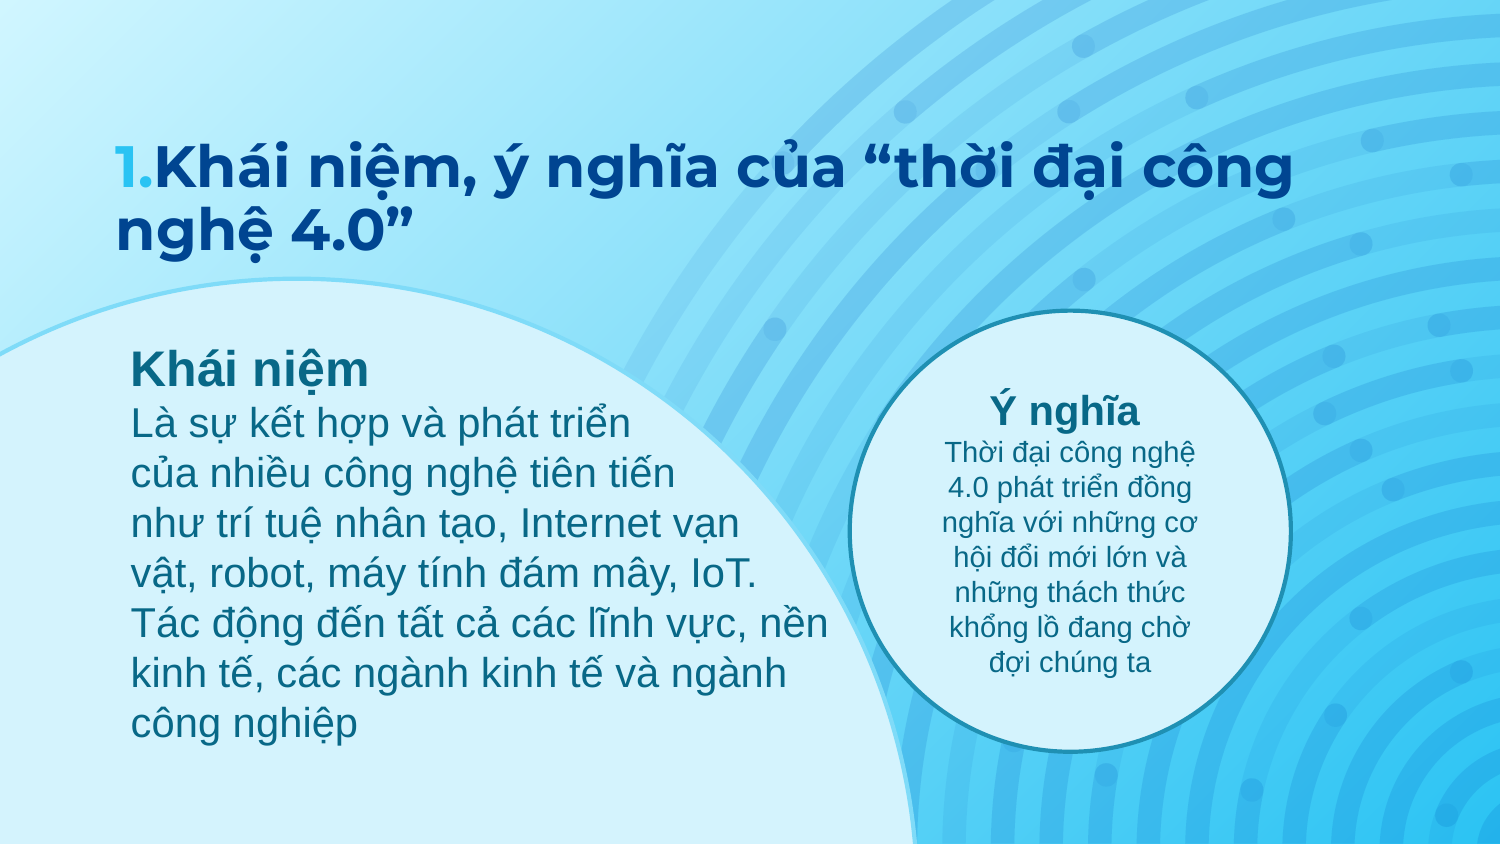

# 1.Khái niệm, ý nghĩa của “thời đại công nghệ 4.0”

Ý nghĩa
Thời đại công nghệ 4.0 phát triển đồng nghĩa với những cơ hội đổi mới lớn và những thách thức khổng lồ đang chờ đợi chúng ta
Khái niệm
Là sự kết hợp và phát triển
của nhiều công nghệ tiên tiến
như trí tuệ nhân tạo, Internet vạn
vật, robot, máy tính đám mây, IoT.
Tác động đến tất cả các lĩnh vực, nền kinh tế, các ngành kinh tế và ngành
công nghiệp